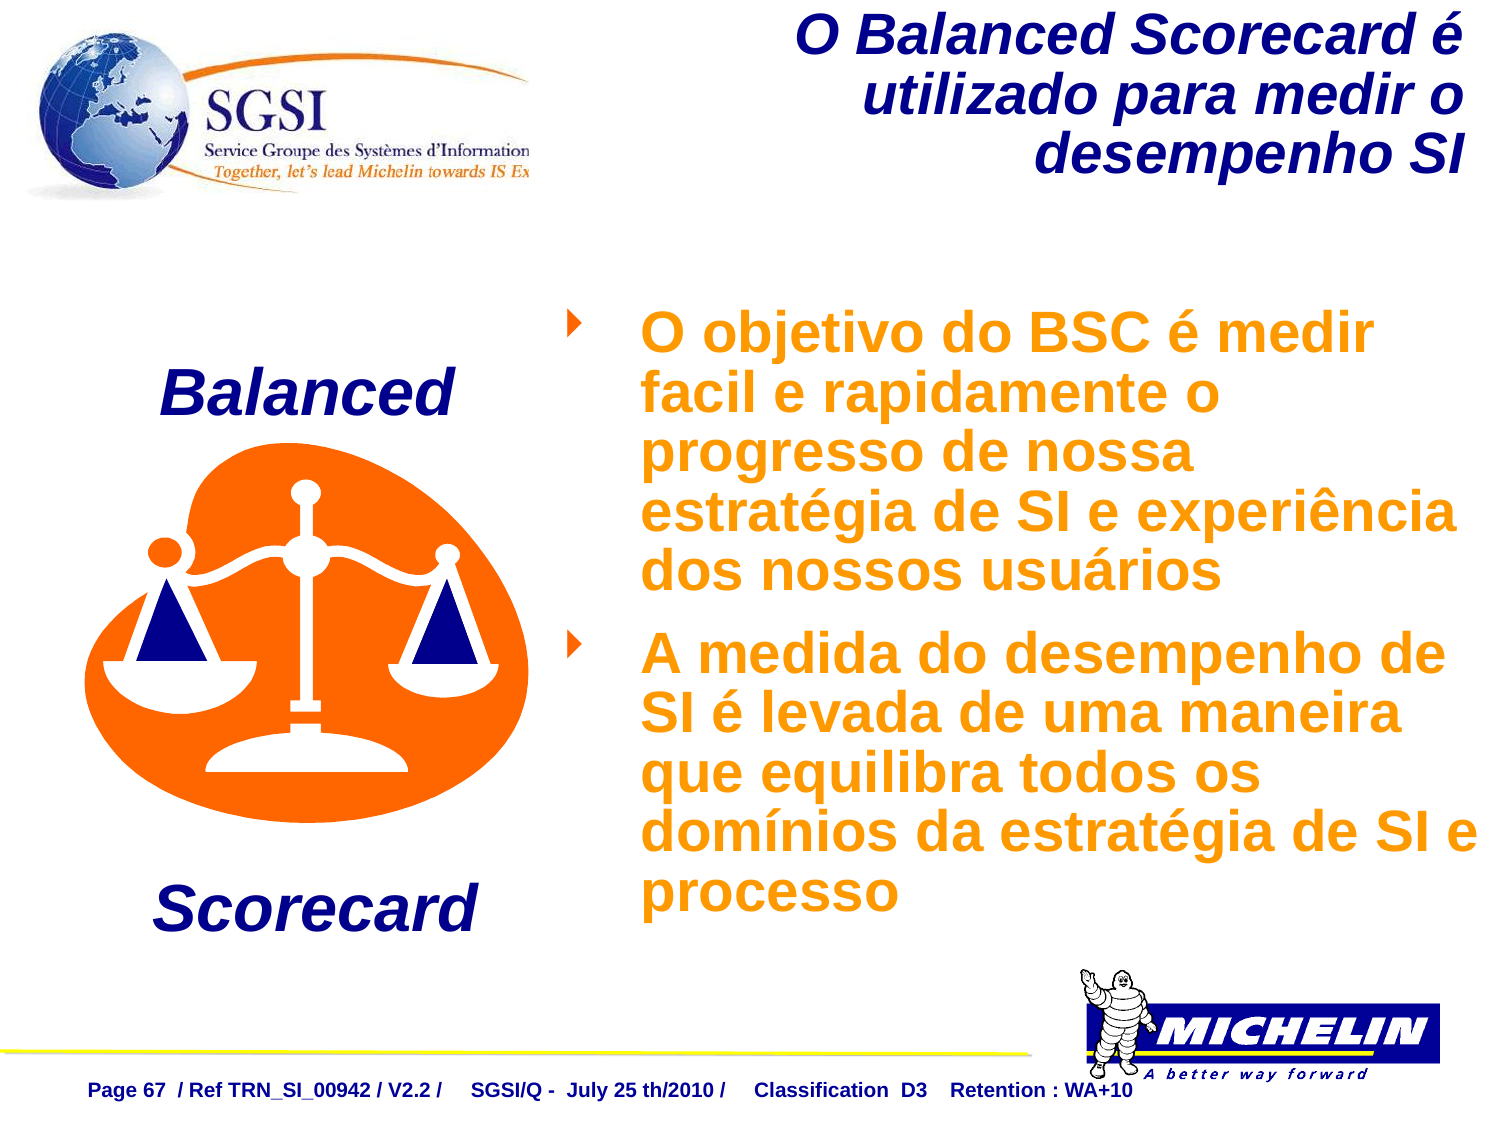

# O Balanced Scorecard é utilizado para medir o desempenho SI
O objetivo do BSC é medir facil e rapidamente o progresso de nossa estratégia de SI e experiência dos nossos usuários
A medida do desempenho de SI é levada de uma maneira que equilibra todos os domínios da estratégia de SI e processo

Balanced

Scorecard

Page 67  / Ref TRN_SI_00942 / V2.2 /     SGSI/Q -  July 25 th/2010 /     Classification  D3    Retention : WA+10